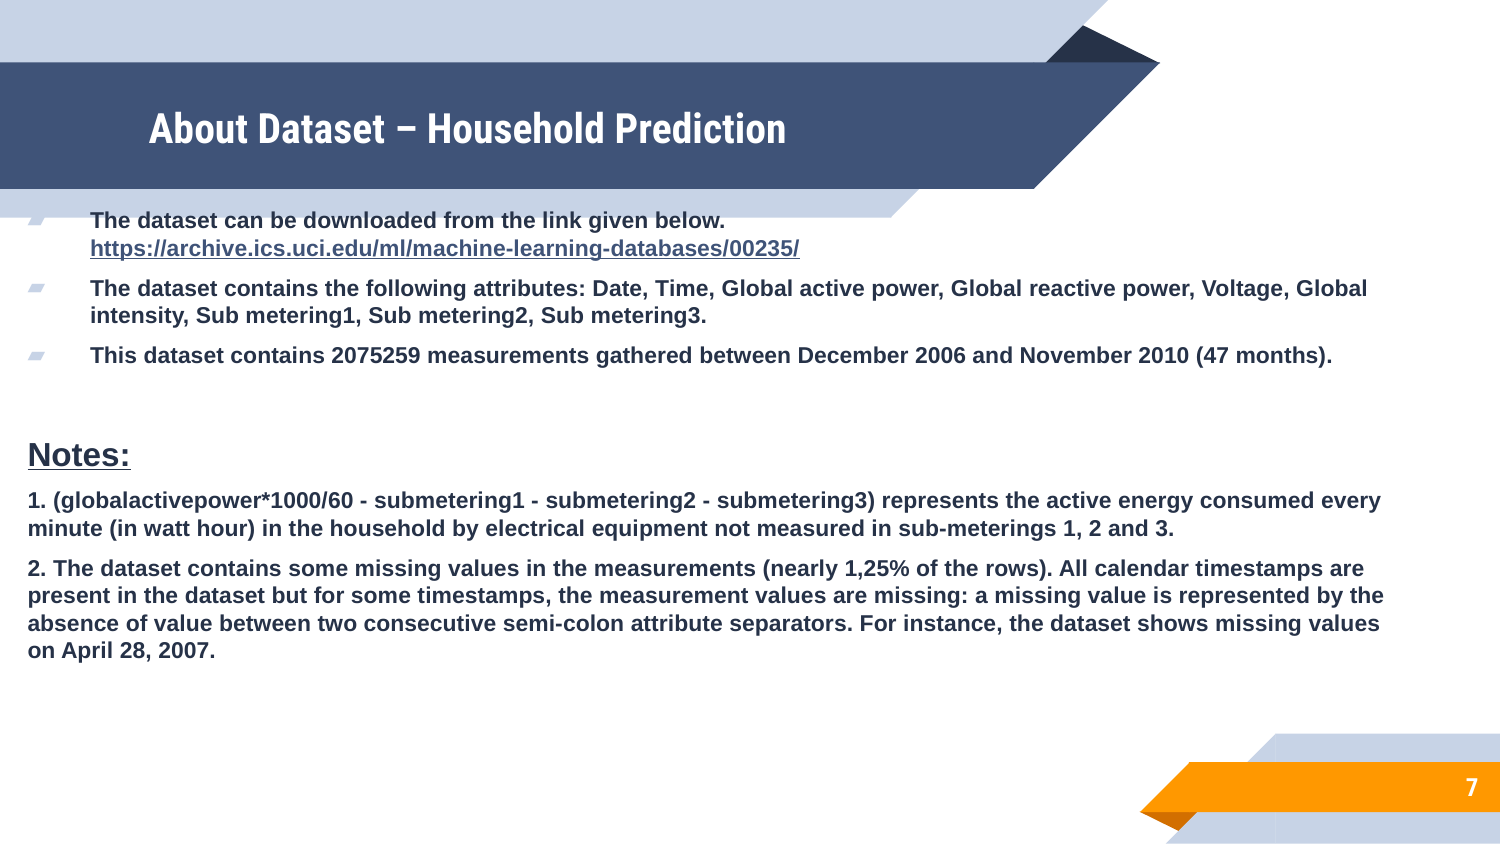

# About Dataset – Household Prediction
The dataset can be downloaded from the link given below. https://archive.ics.uci.edu/ml/machine-learning-databases/00235/
The dataset contains the following attributes: Date, Time, Global active power, Global reactive power, Voltage, Global intensity, Sub metering1, Sub metering2, Sub metering3.
This dataset contains 2075259 measurements gathered between December 2006 and November 2010 (47 months).

Notes:
1. (globalactivepower*1000/60 - submetering1 - submetering2 - submetering3) represents the active energy consumed every minute (in watt hour) in the household by electrical equipment not measured in sub-meterings 1, 2 and 3.
2. The dataset contains some missing values in the measurements (nearly 1,25% of the rows). All calendar timestamps are present in the dataset but for some timestamps, the measurement values are missing: a missing value is represented by the absence of value between two consecutive semi-colon attribute separators. For instance, the dataset shows missing values on April 28, 2007.

7